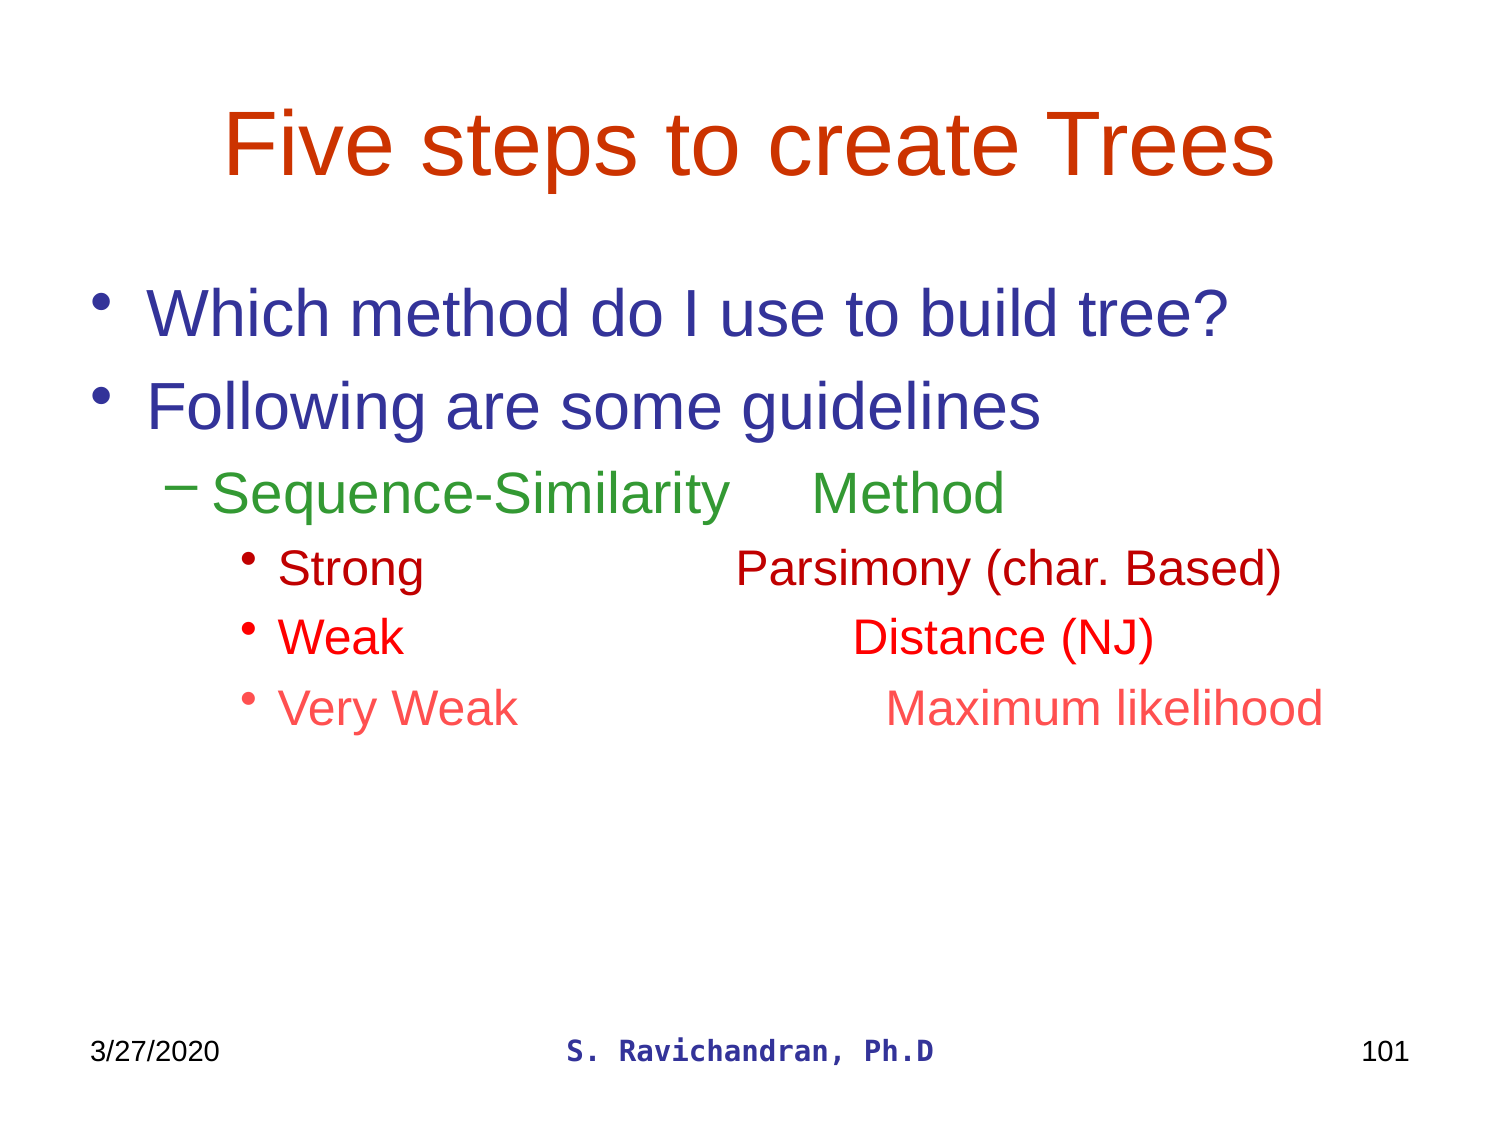

# Five steps to create Trees
Which method do I use to build tree?
Following are some guidelines
Sequence-Similarity	Method
Strong	                      Parsimony (char. Based)
Weak                                Distance (NJ)
Very Weak	                      Maximum likelihood
3/27/2020
S. Ravichandran, Ph.D
101